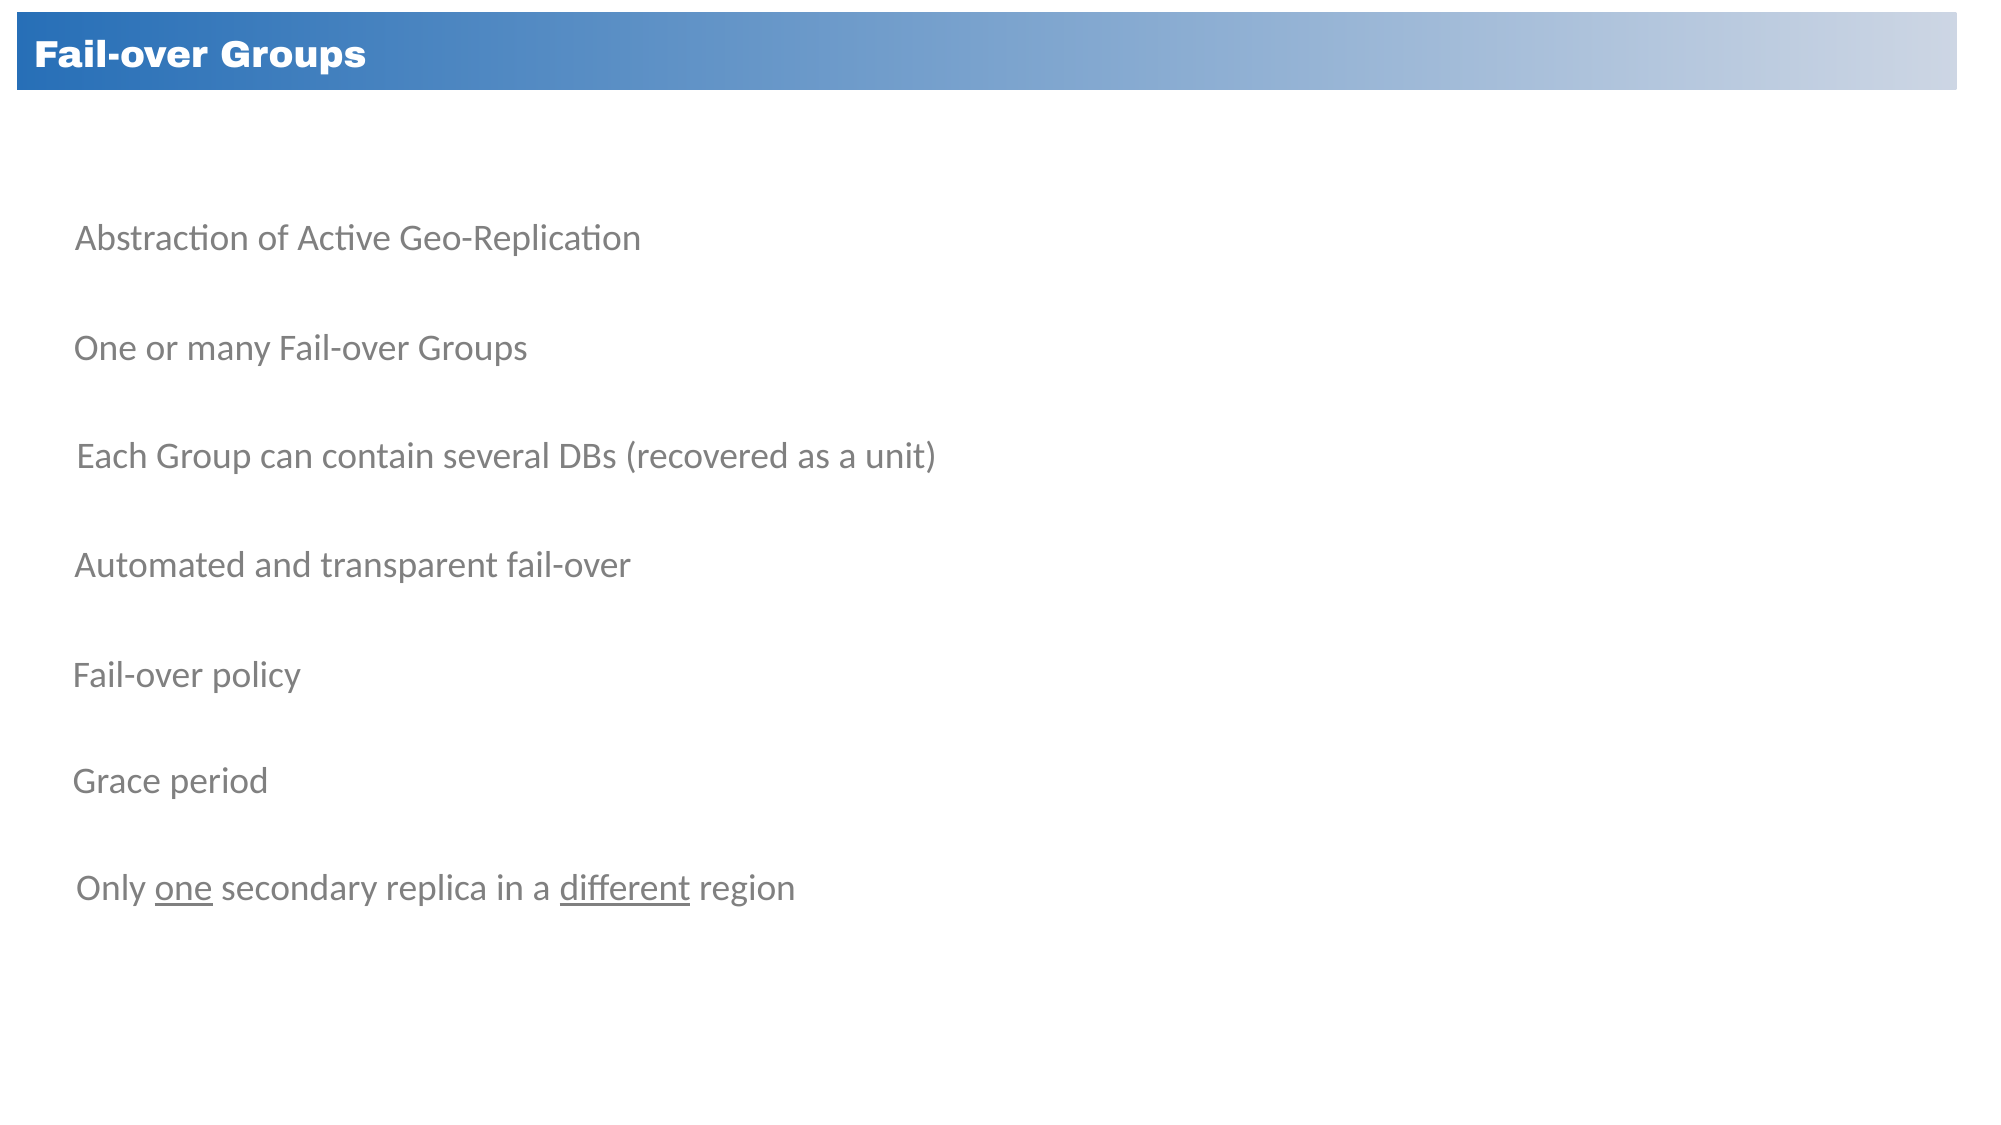

Fail-over Groups
Abstraction of Active Geo-Replication
One or many Fail-over Groups
Each Group can contain several DBs (recovered as a unit)
Automated and transparent fail-over
Fail-over policy
Grace period
Only one secondary replica in a different region